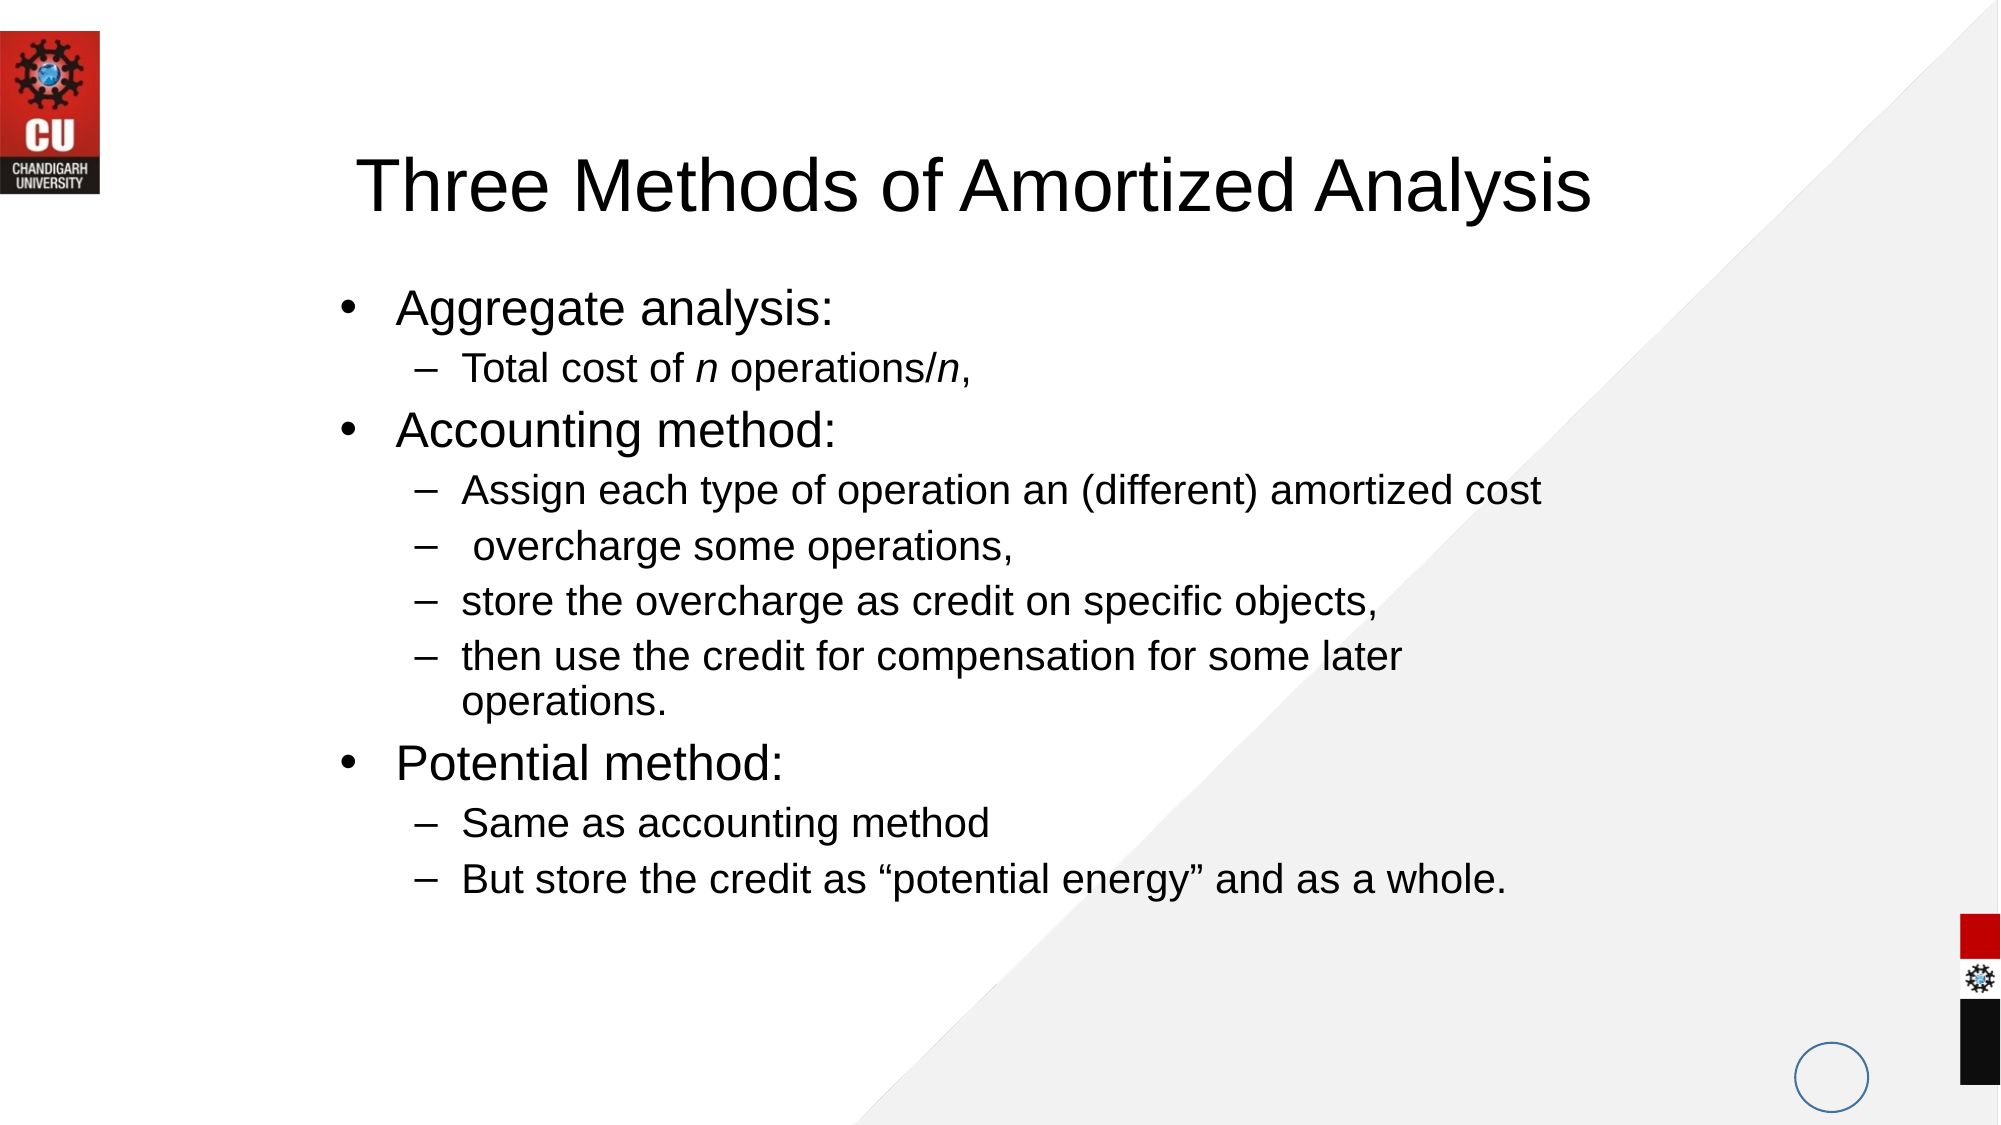

Three Methods of Amortized Analysis
Aggregate analysis:
Total cost of n operations/n,
Accounting method:
Assign each type of operation an (different) amortized cost
 overcharge some operations,
store the overcharge as credit on specific objects,
then use the credit for compensation for some later operations.
Potential method:
Same as accounting method
But store the credit as “potential energy” and as a whole.